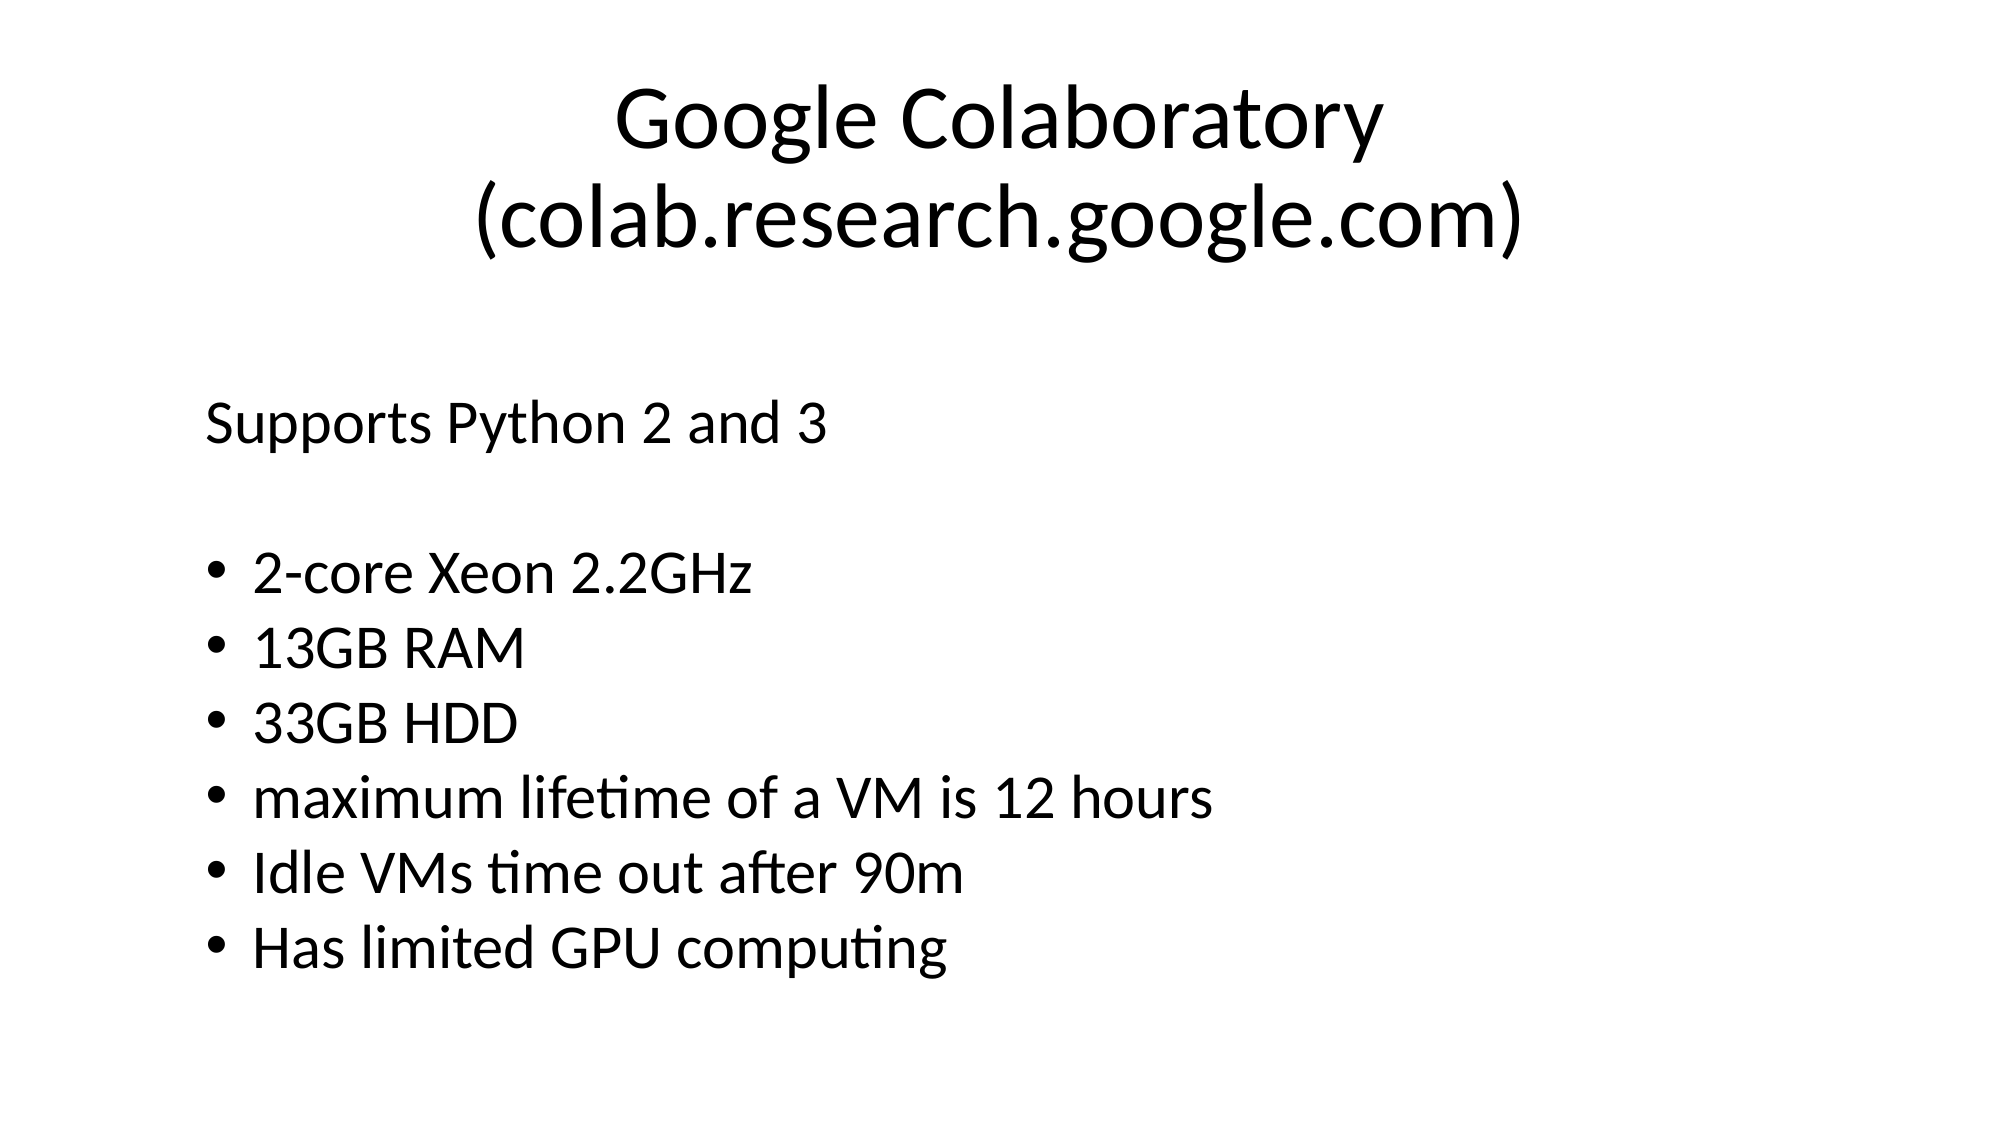

# Google Colaboratory (colab.research.google.com)
Supports Python 2 and 3

2-core Xeon 2.2GHz
13GB RAM
33GB HDD
maximum lifetime of a VM is 12 hours
Idle VMs time out after 90m
Has limited GPU computing